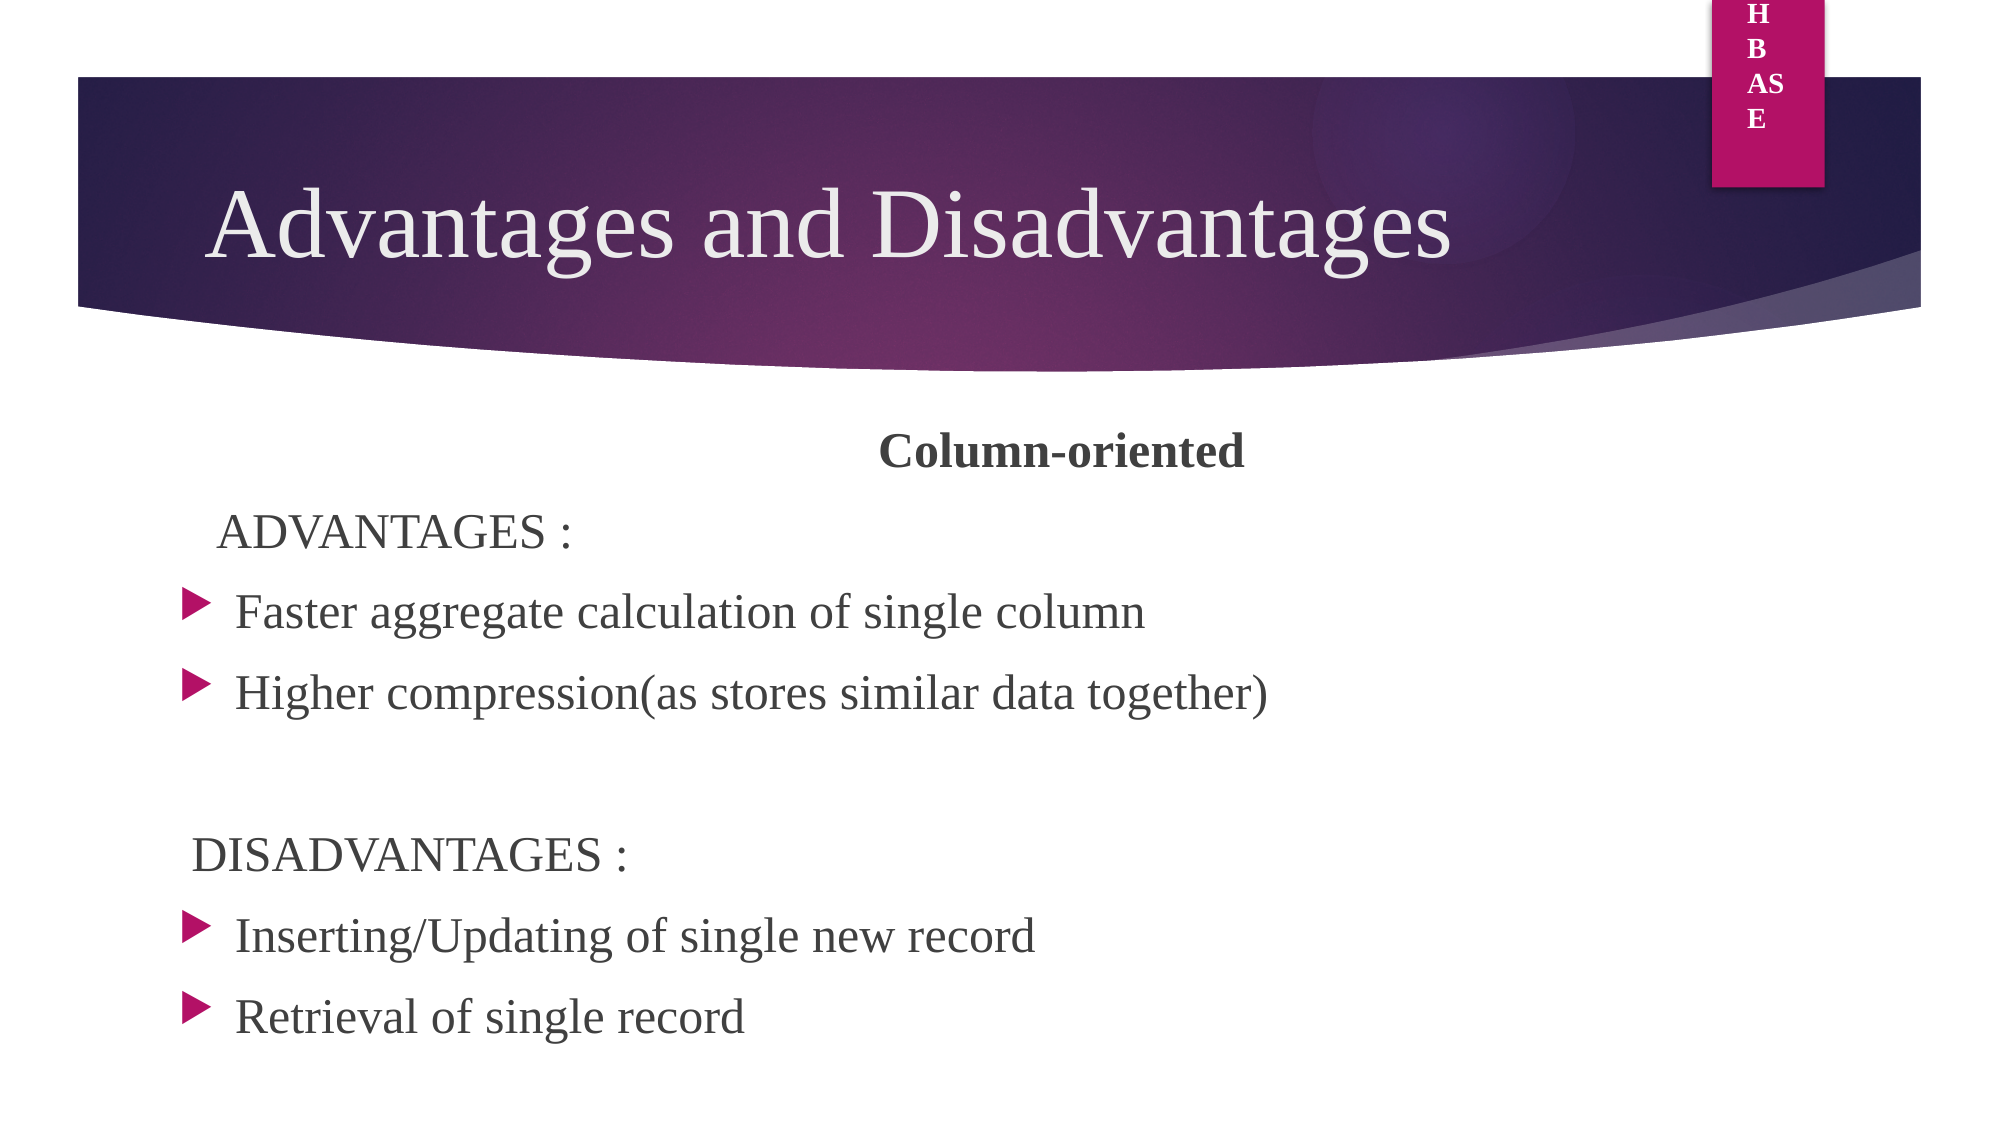

HBASE
# Advantages and Disadvantages
Column-oriented
   ADVANTAGES :
Faster aggregate calculation of single column
Higher compression(as stores similar data together)

 DISADVANTAGES :
Inserting/Updating of single new record
Retrieval of single record